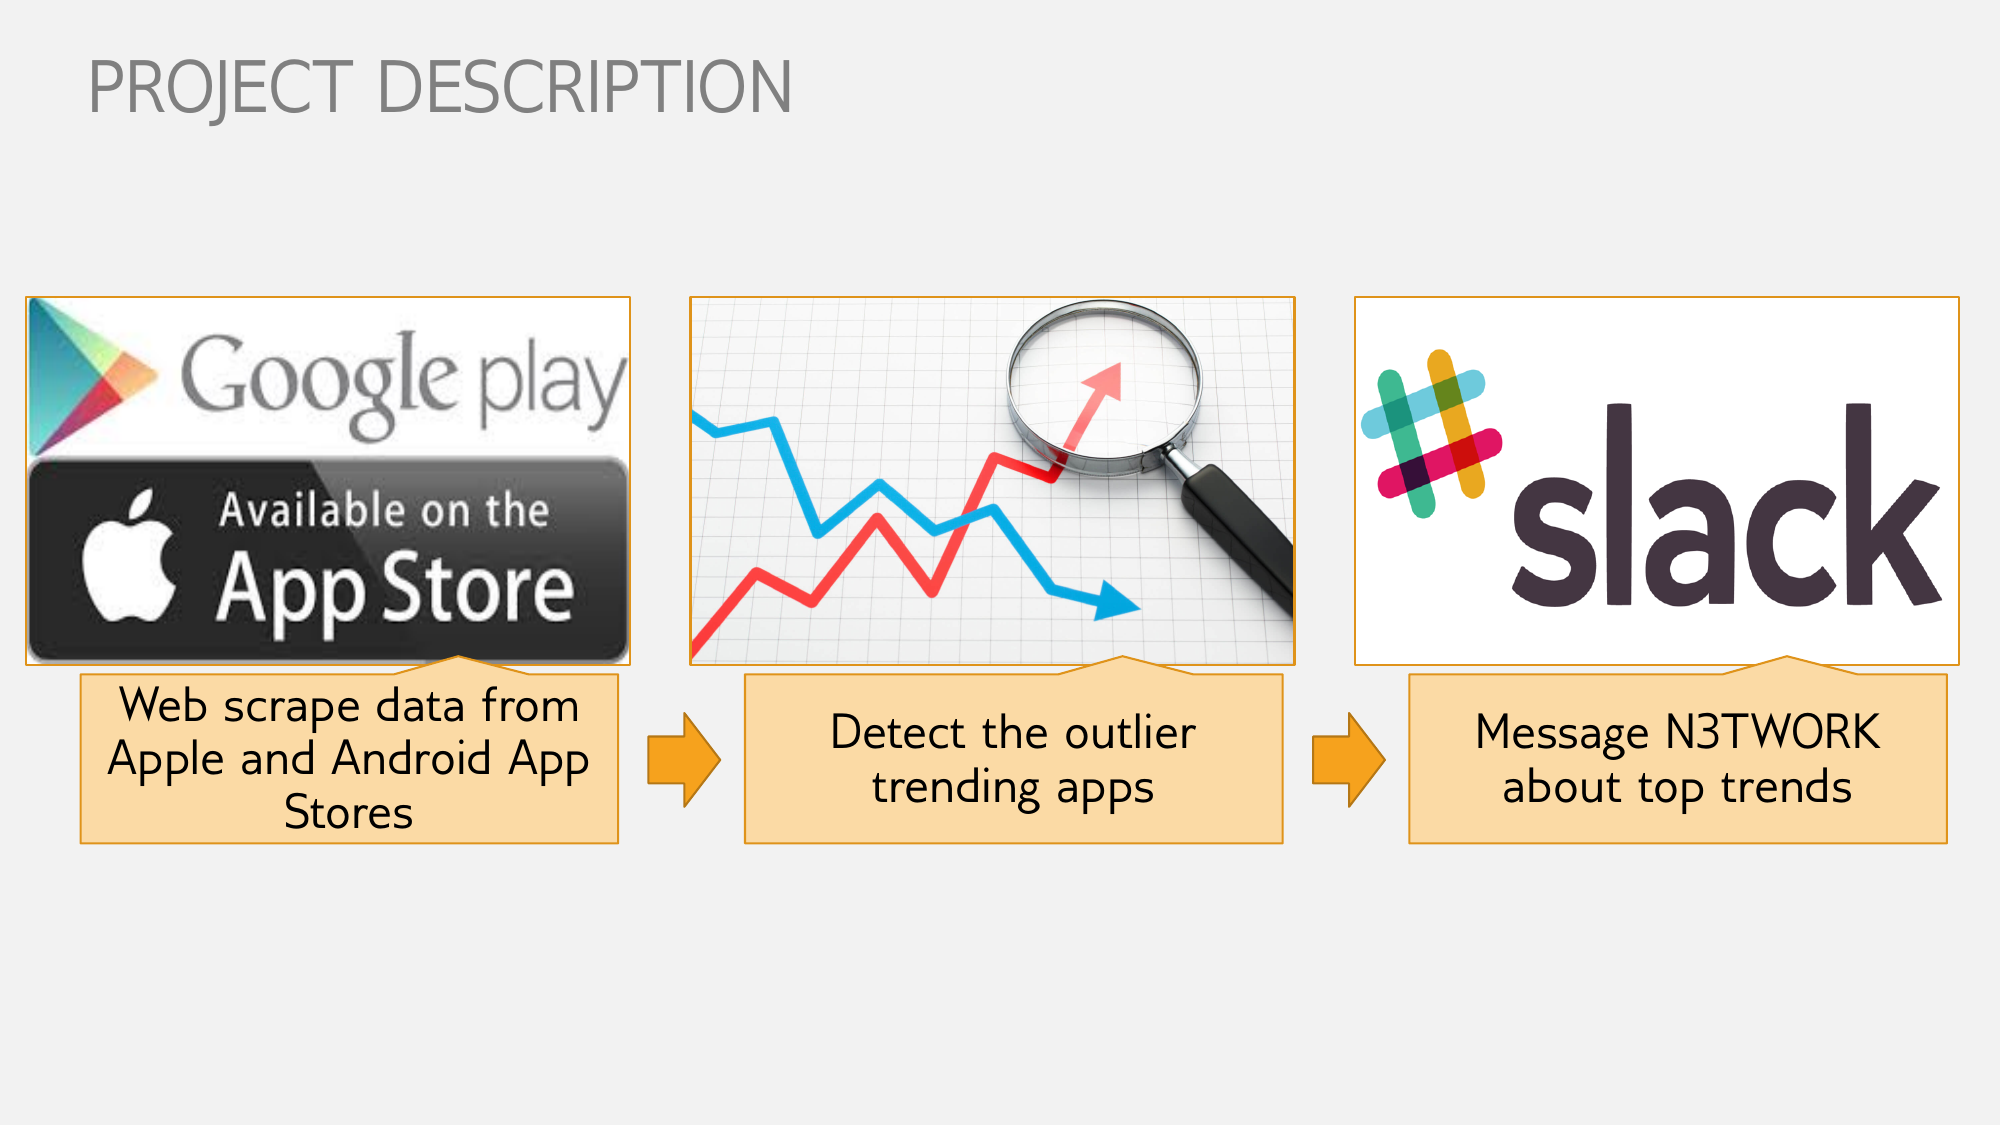

Web scrape data from Apple and Android App Stores
Detect the outlier trending apps
Message N3TWORK about top trends
PROJECT DESCRIPTION